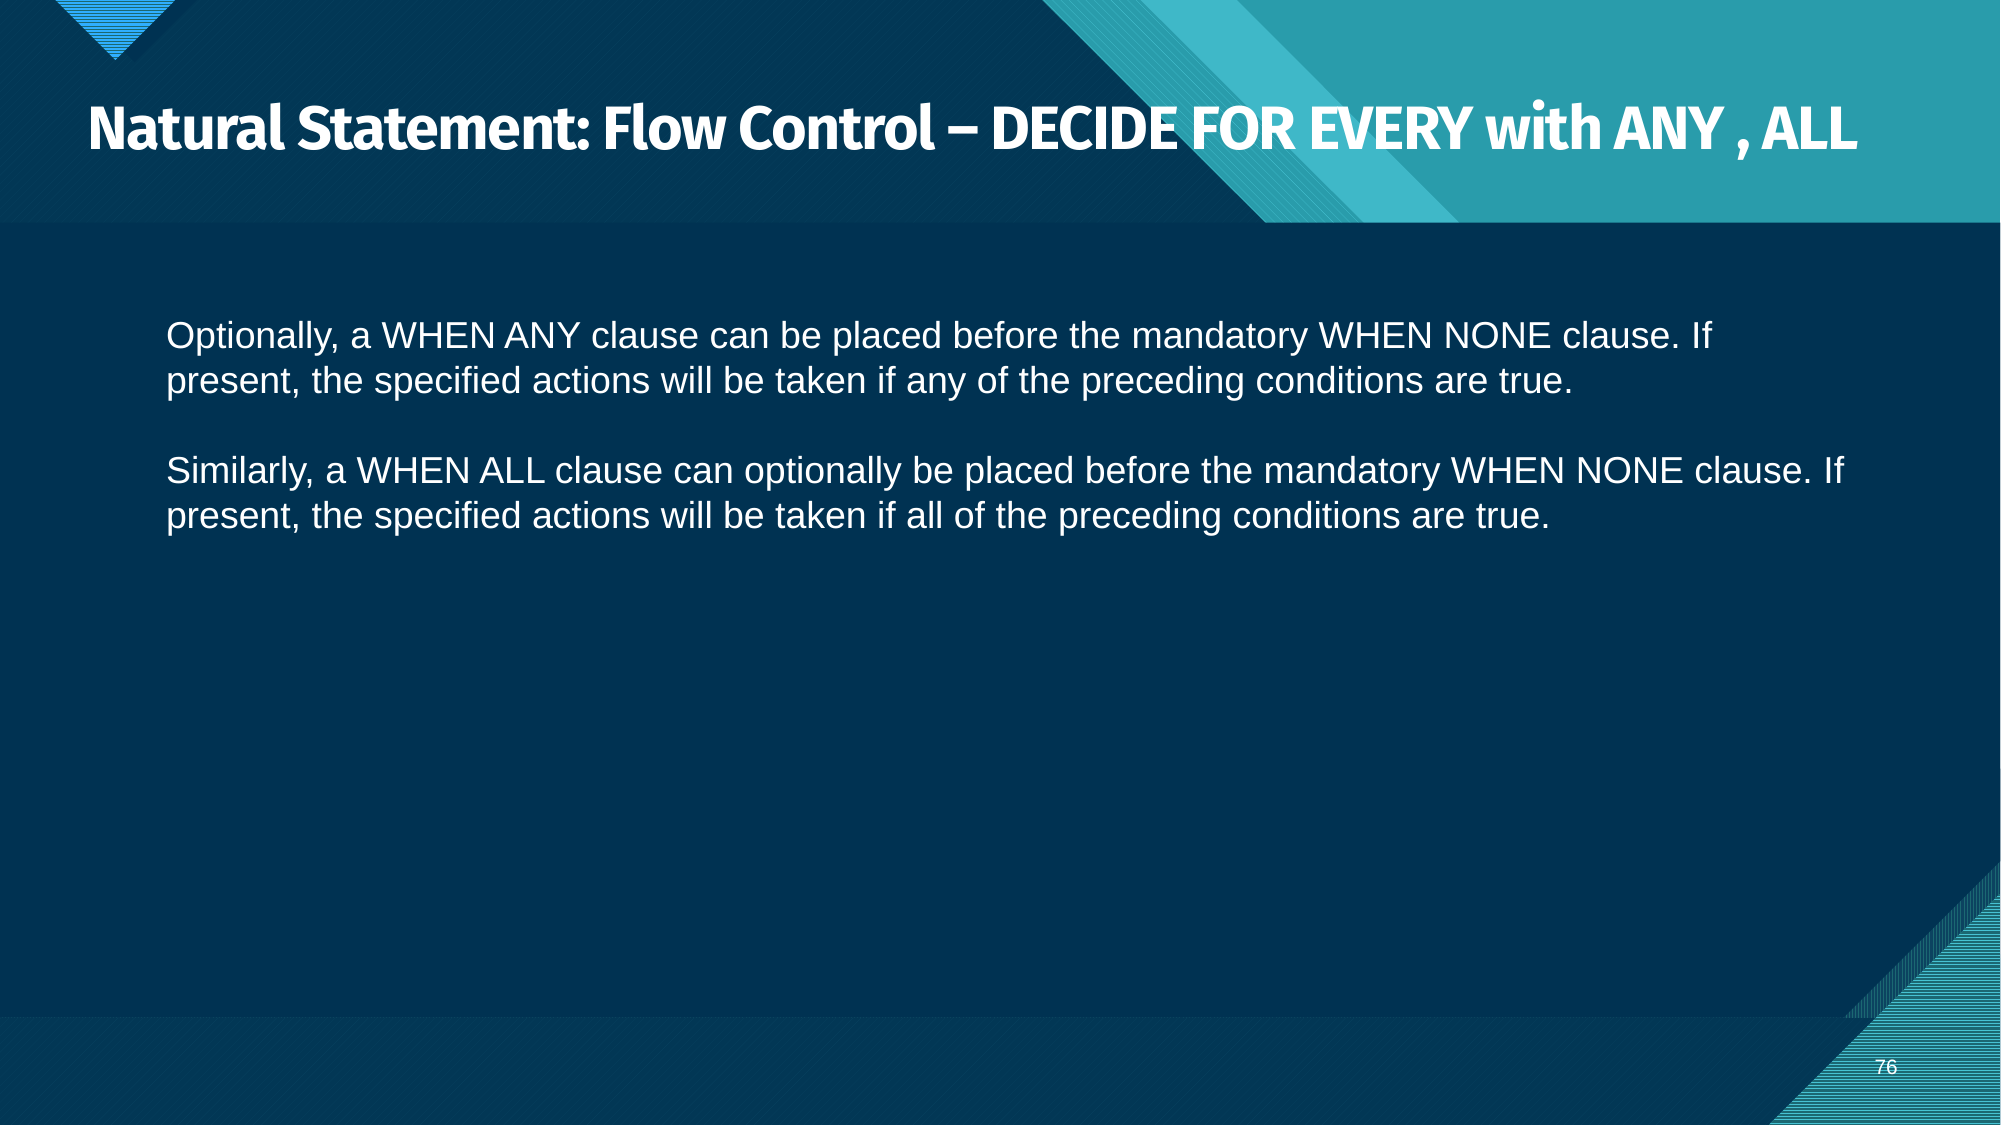

# Natural Statement: Flow Control – DECIDE FOR EVERY with ANY , ALL
Optionally, a WHEN ANY clause can be placed before the mandatory WHEN NONE clause. If
present, the specified actions will be taken if any of the preceding conditions are true.

Similarly, a WHEN ALL clause can optionally be placed before the mandatory WHEN NONE clause. If
present, the specified actions will be taken if all of the preceding conditions are true.
76